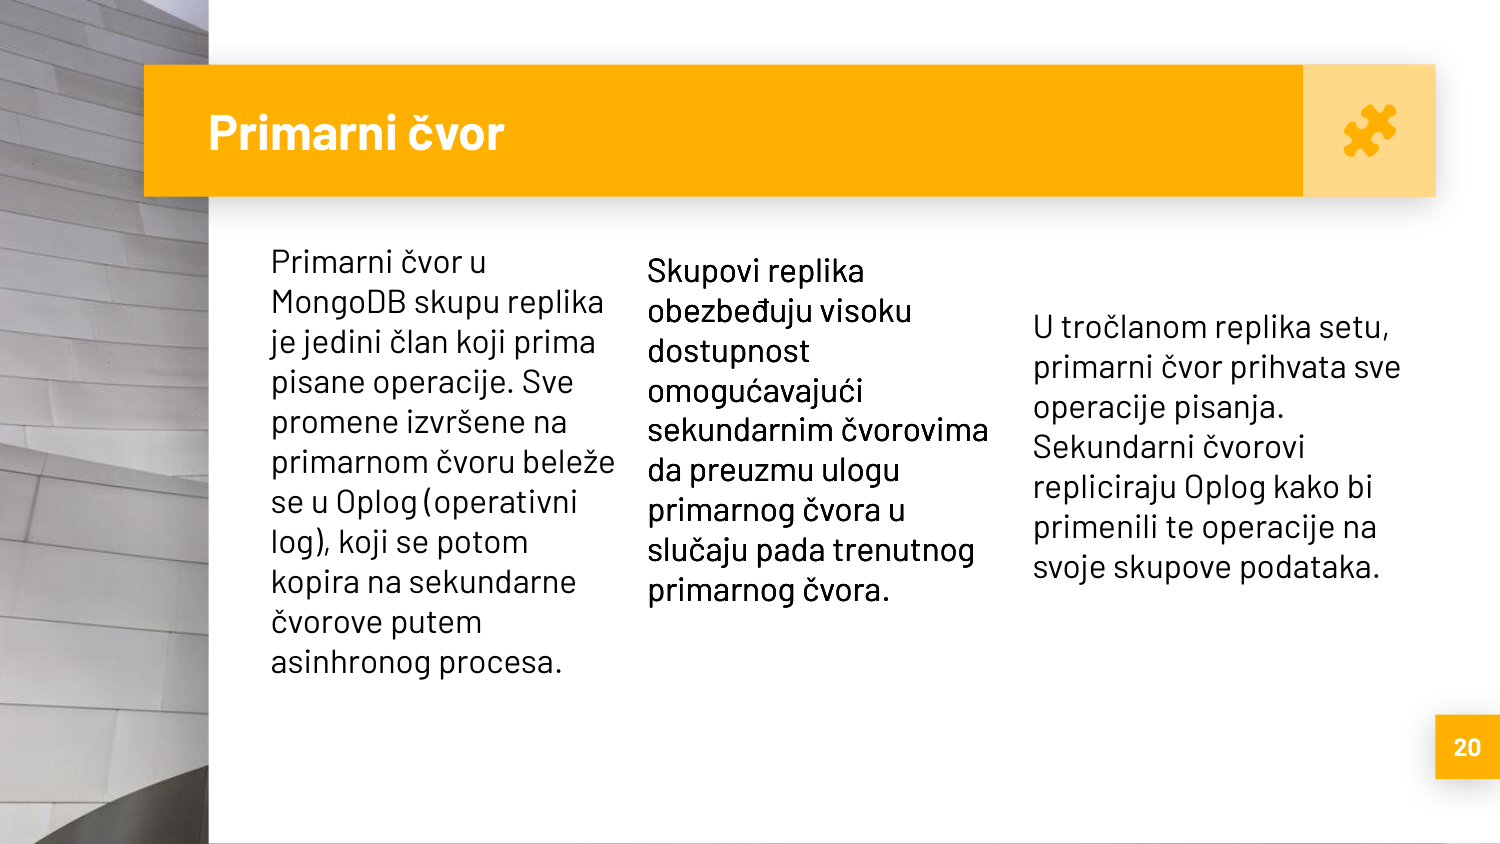

Primarni čvor

Primarni čvor u MongoDB skupu replika je jedini član koji prima pisane operacije. Sve promene izvršene na primarnom čvoru beleže se u Oplog (operativni log), koji se potom kopira na sekundarne čvorove putem asinhronog procesa.
Skupovi replika obezbeđuju visoku dostupnost omogućavajući sekundarnim čvorovima da preuzmu ulogu primarnog čvora u slučaju pada trenutnog primarnog čvora.
Skupovi replika obezbeđuju visoku dostupnost omogućavajući sekundarnim čvorovima da preuzmu ulogu primarnog čvora u slučaju pada trenutnog primarnog čvora.
Skupovi replika obezbeđuju visoku dostupnost omogućavajući sekundarnim čvorovima da preuzmu ulogu primarnog čvora u slučaju pada trenutnog primarnog čvora.
U tročlanom replika setu, primarni čvor prihvata sve operacije pisanja. Sekundarni čvorovi repliciraju Oplog kako bi primenili te operacije na svoje skupove podataka.
20